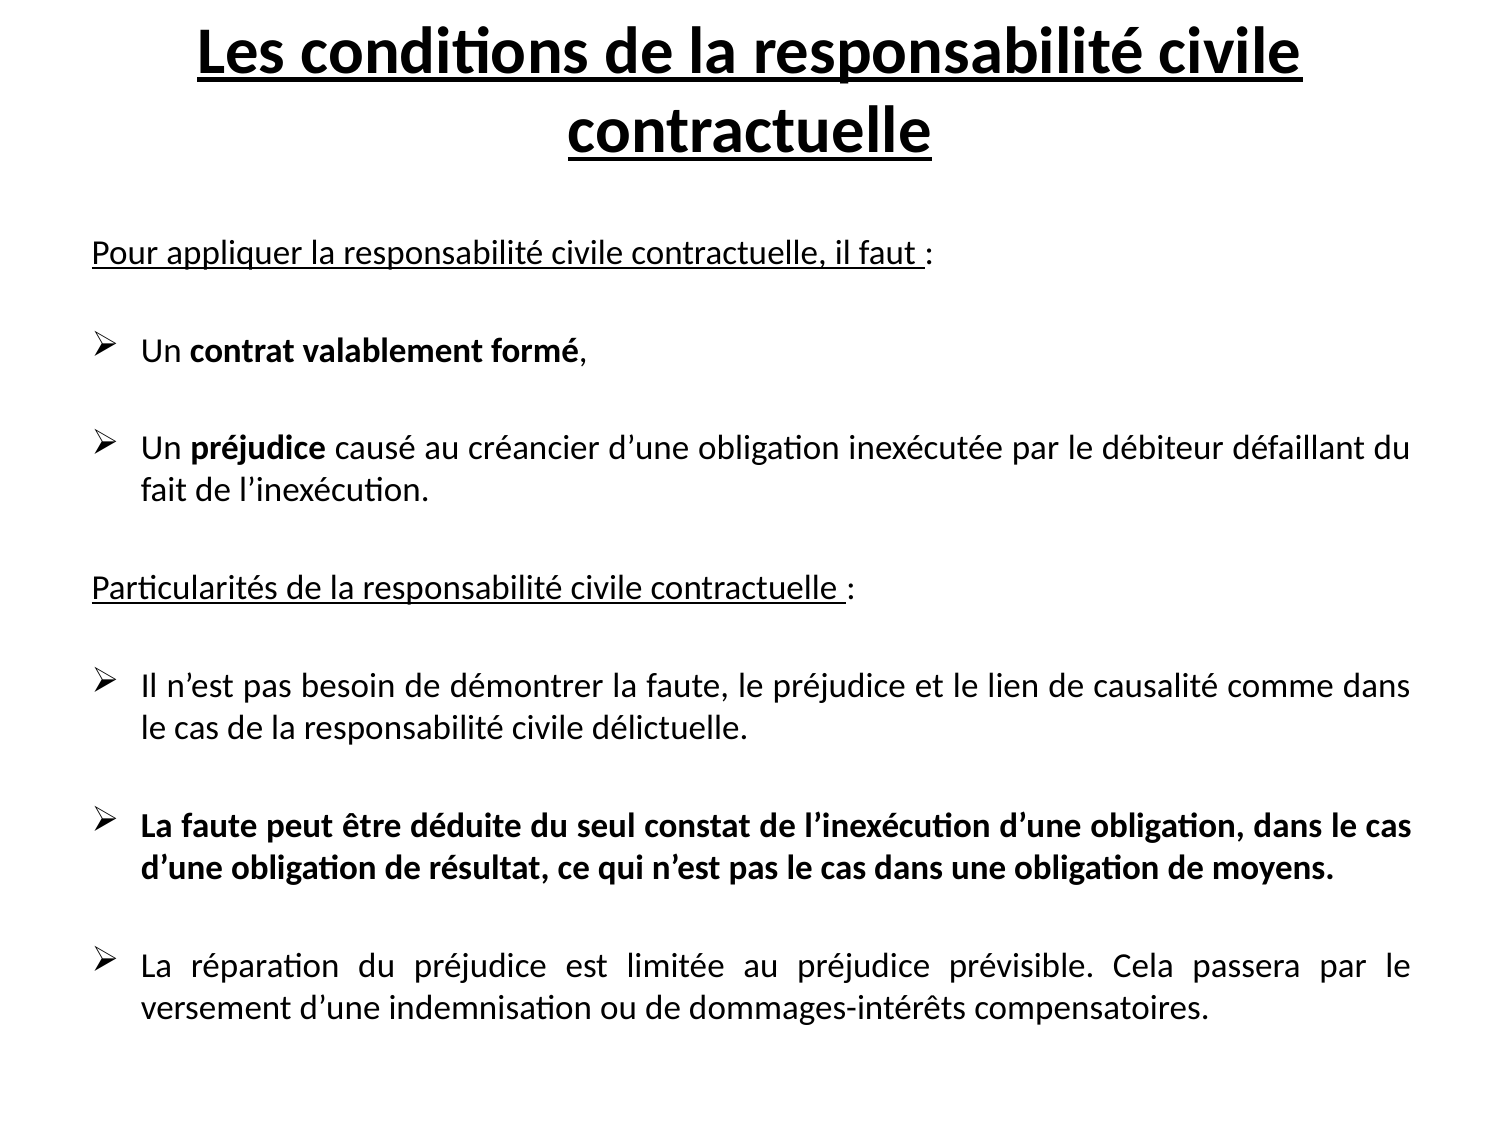

# Les conditions de la responsabilité civile contractuelle

Pour appliquer la responsabilité civile contractuelle, il faut :

Un contrat valablement formé,

Un préjudice causé au créancier d’une obligation inexécutée par le débiteur défaillant du fait de l’inexécution.

Particularités de la responsabilité civile contractuelle :

Il n’est pas besoin de démontrer la faute, le préjudice et le lien de causalité comme dans le cas de la responsabilité civile délictuelle.

La faute peut être déduite du seul constat de l’inexécution d’une obligation, dans le cas d’une obligation de résultat, ce qui n’est pas le cas dans une obligation de moyens.

La réparation du préjudice est limitée au préjudice prévisible. Cela passera par le versement d’une indemnisation ou de dommages-intérêts compensatoires.